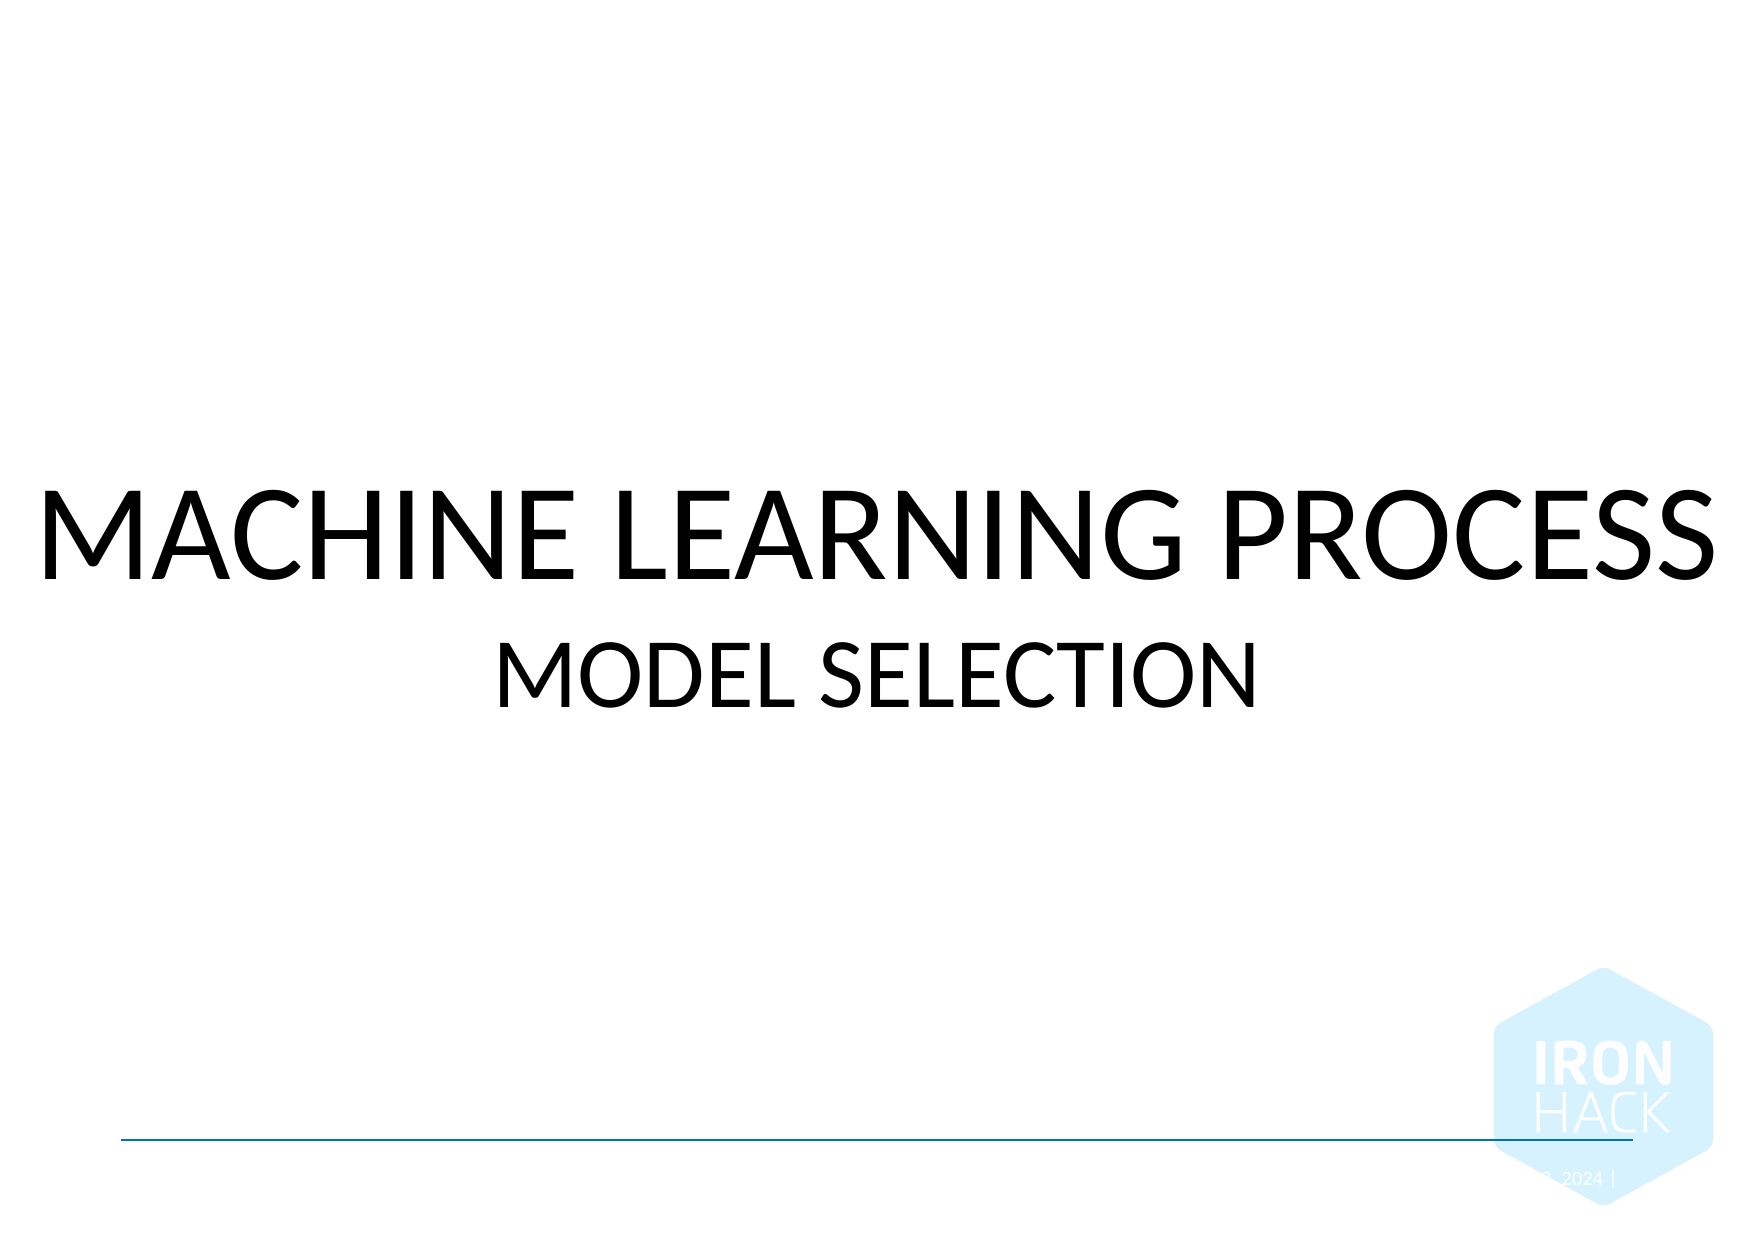

Machine learning process
MODEL SELECTION
May 22, 2024 |
32